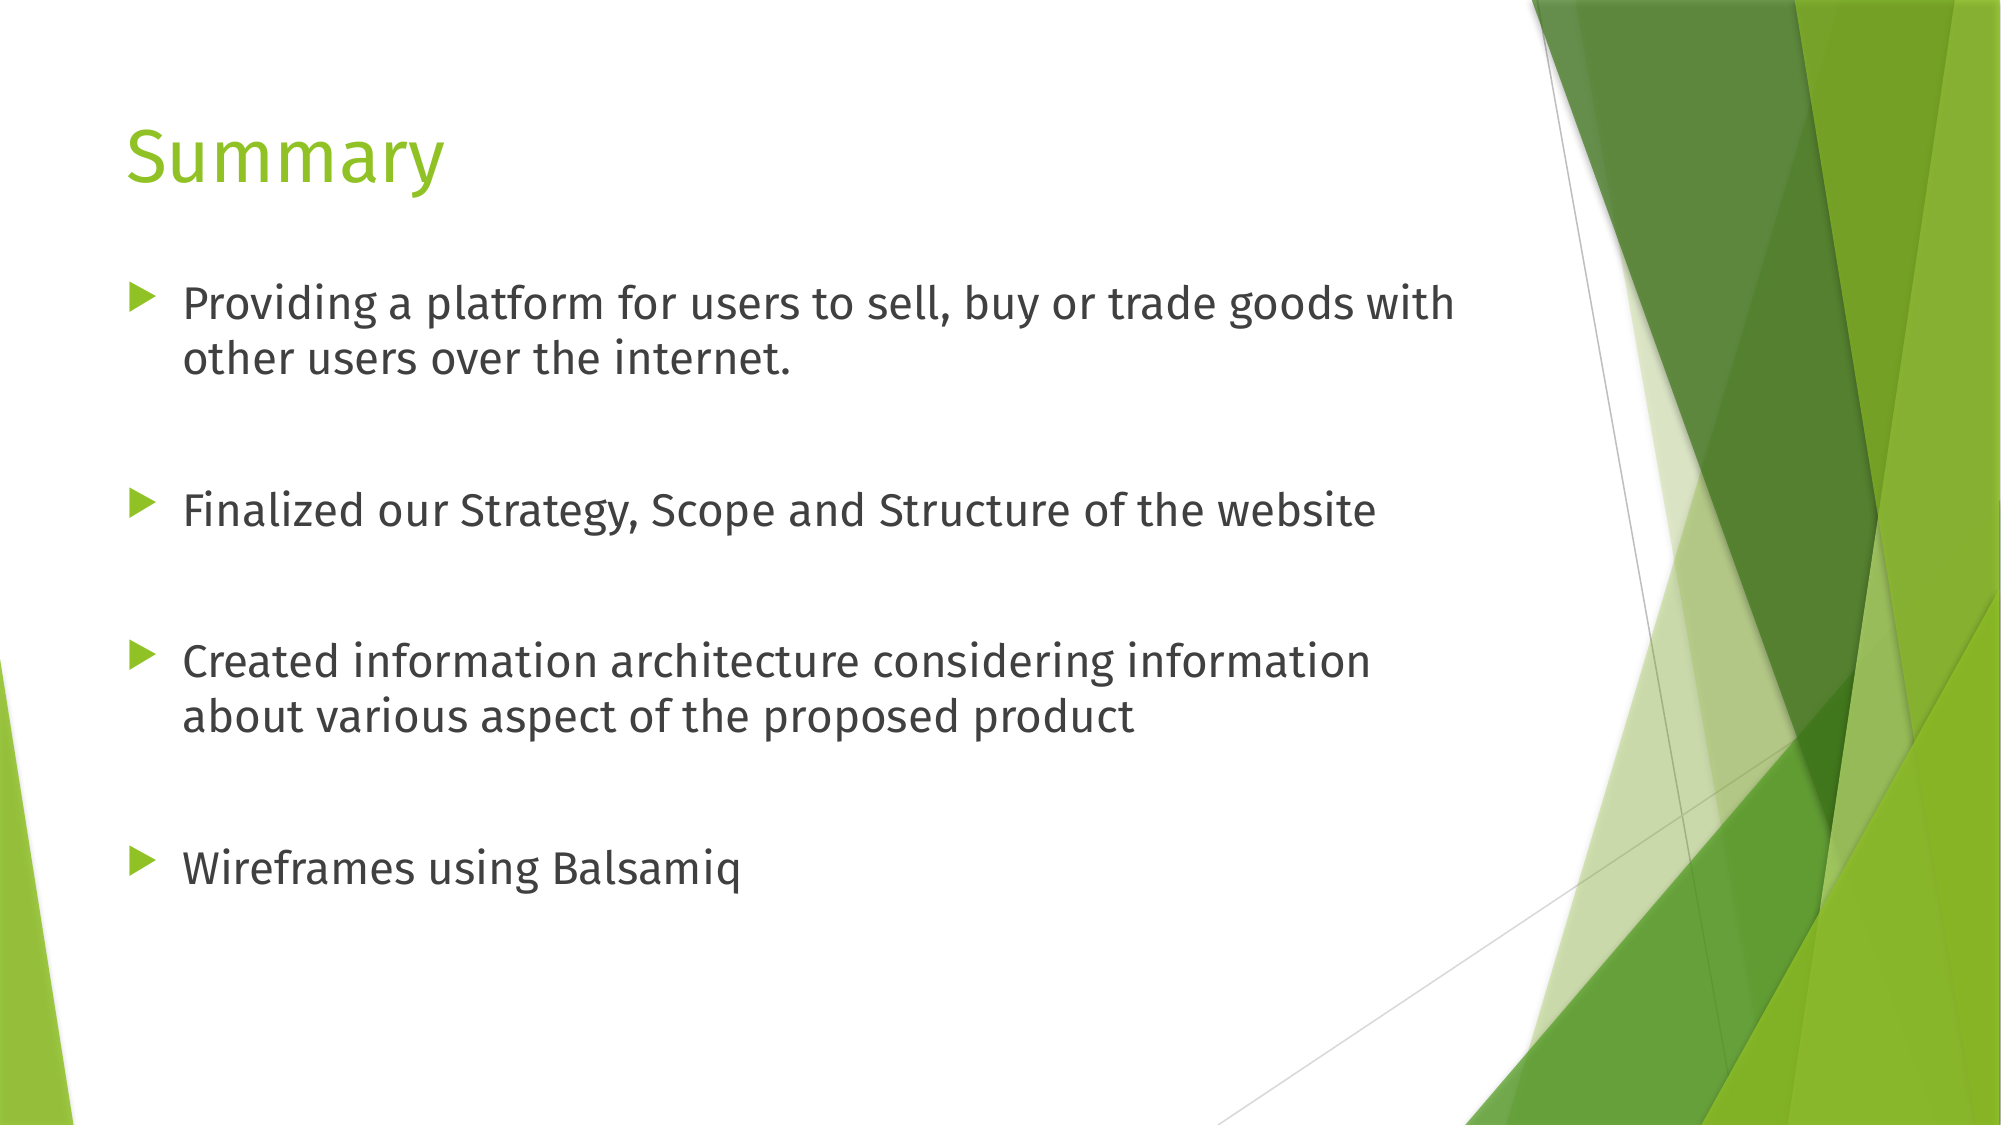

# Summary
Providing a platform for users to sell, buy or trade goods with other users over the internet.

Finalized our Strategy, Scope and Structure of the website

Created information architecture considering information about various aspect of the proposed product

Wireframes using Balsamiq